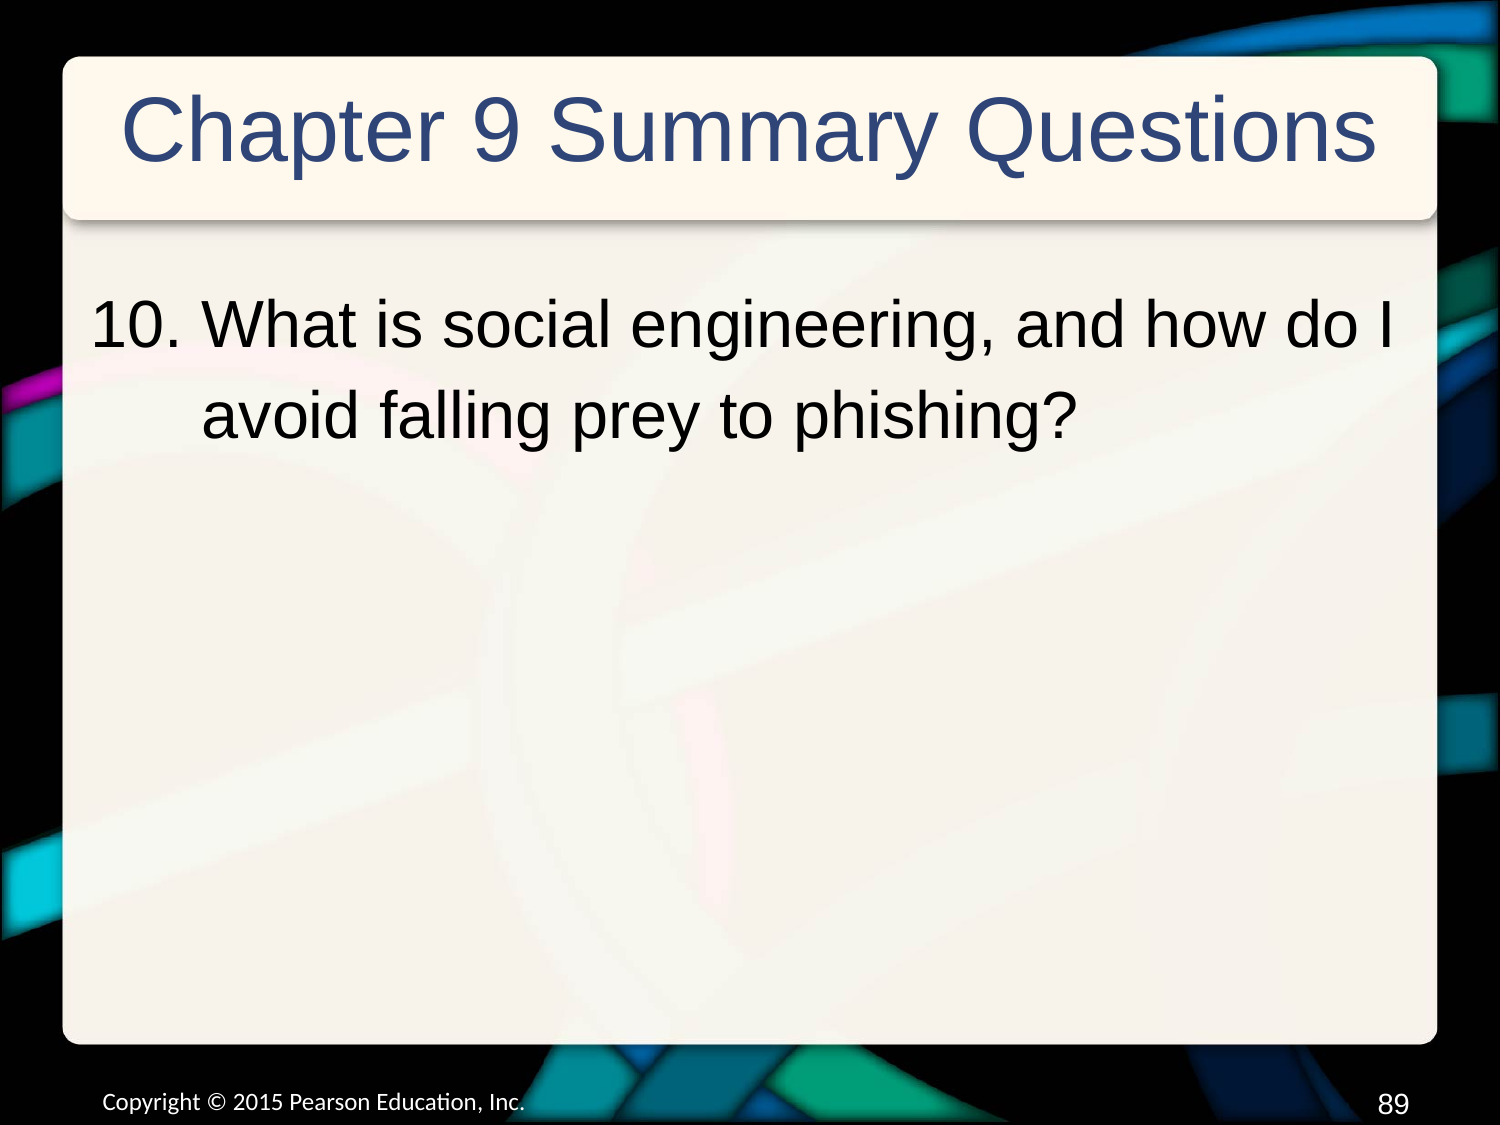

# Chapter 9 Summary Questions
What is social engineering, and how do I avoid falling prey to phishing?
Copyright © 2015 Pearson Education, Inc.
89